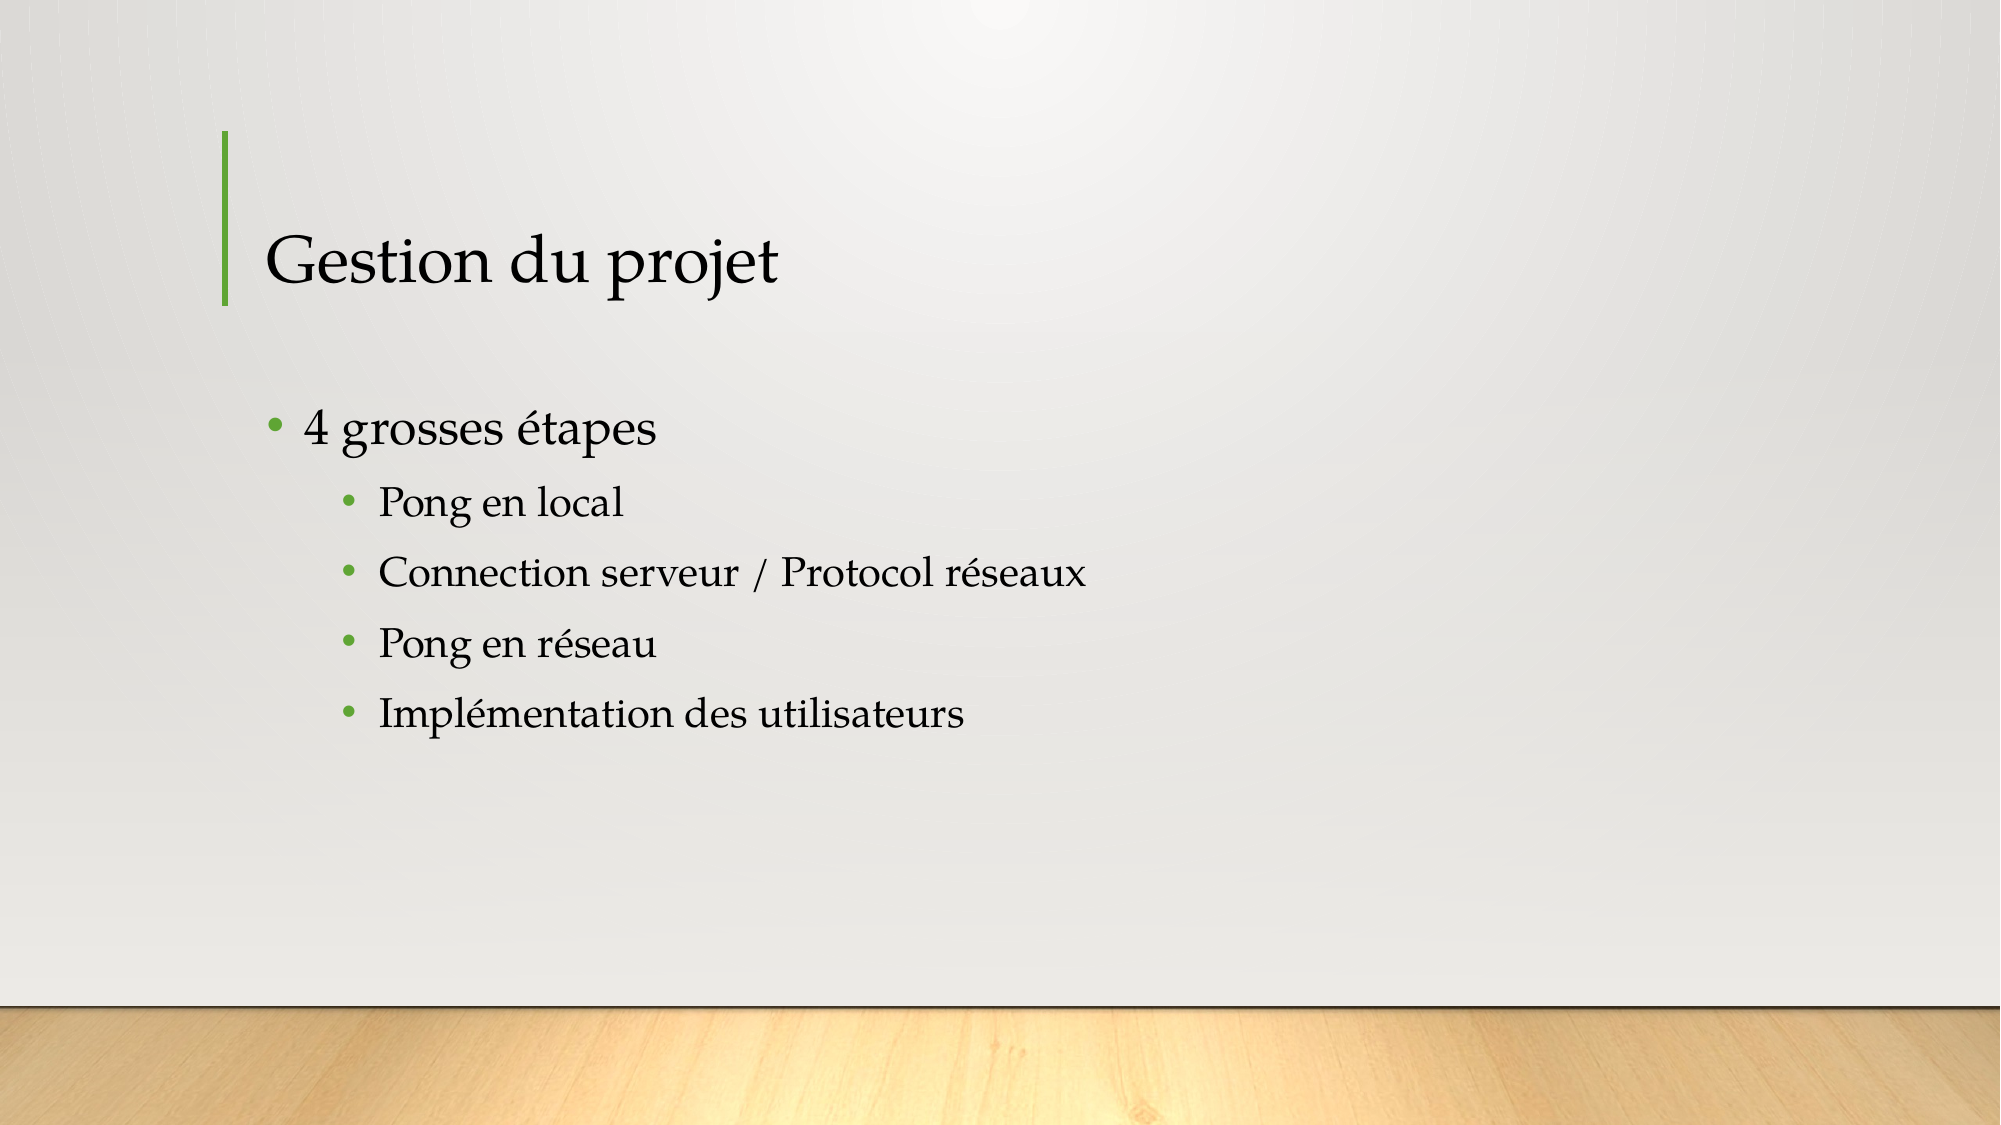

# Gestion du projet

4 grosses étapes
Pong en local
Connection serveur / Protocol réseaux
Pong en réseau
Implémentation des utilisateurs